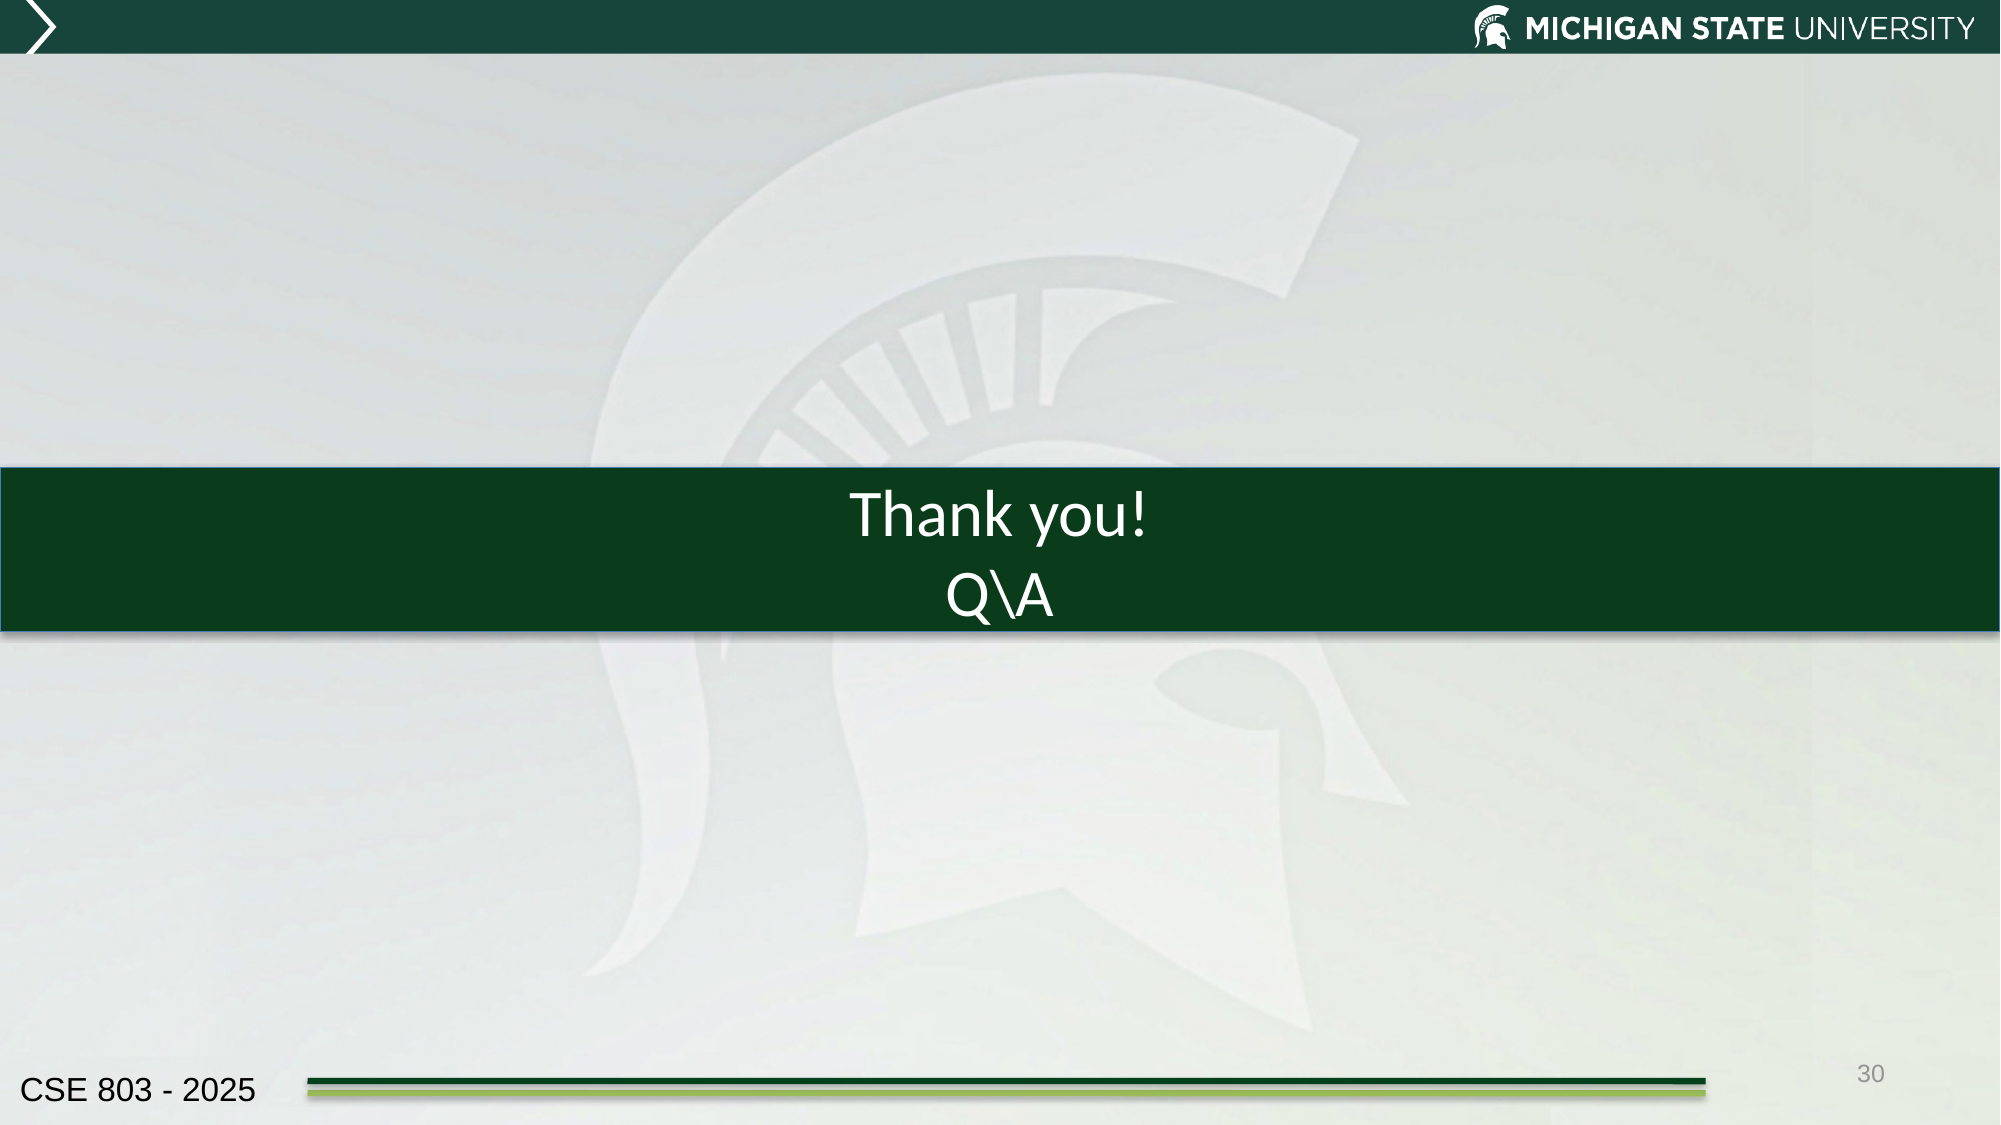

Thank you!
Q\A
30
CSE 803 - 2025